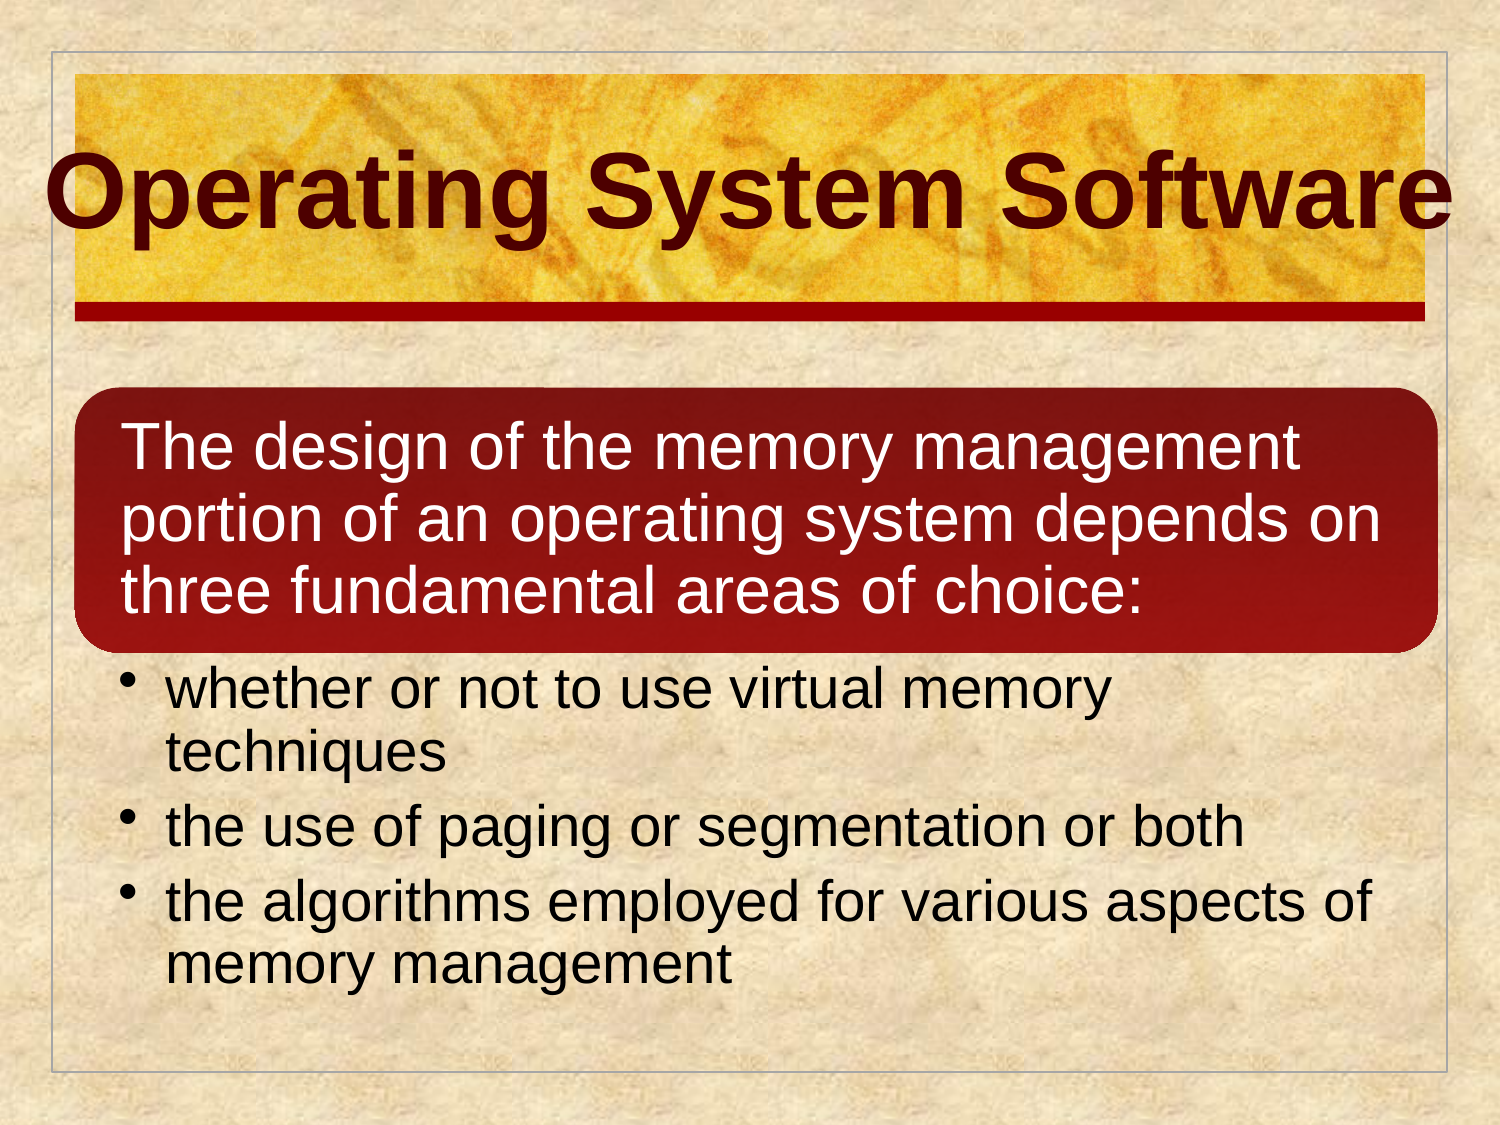

# Operating System Software
The design of the memory management portion of an operating system depends on three fundamental areas of choice:
whether or not to use virtual memory techniques
the use of paging or segmentation or both
the algorithms employed for various aspects of memory management